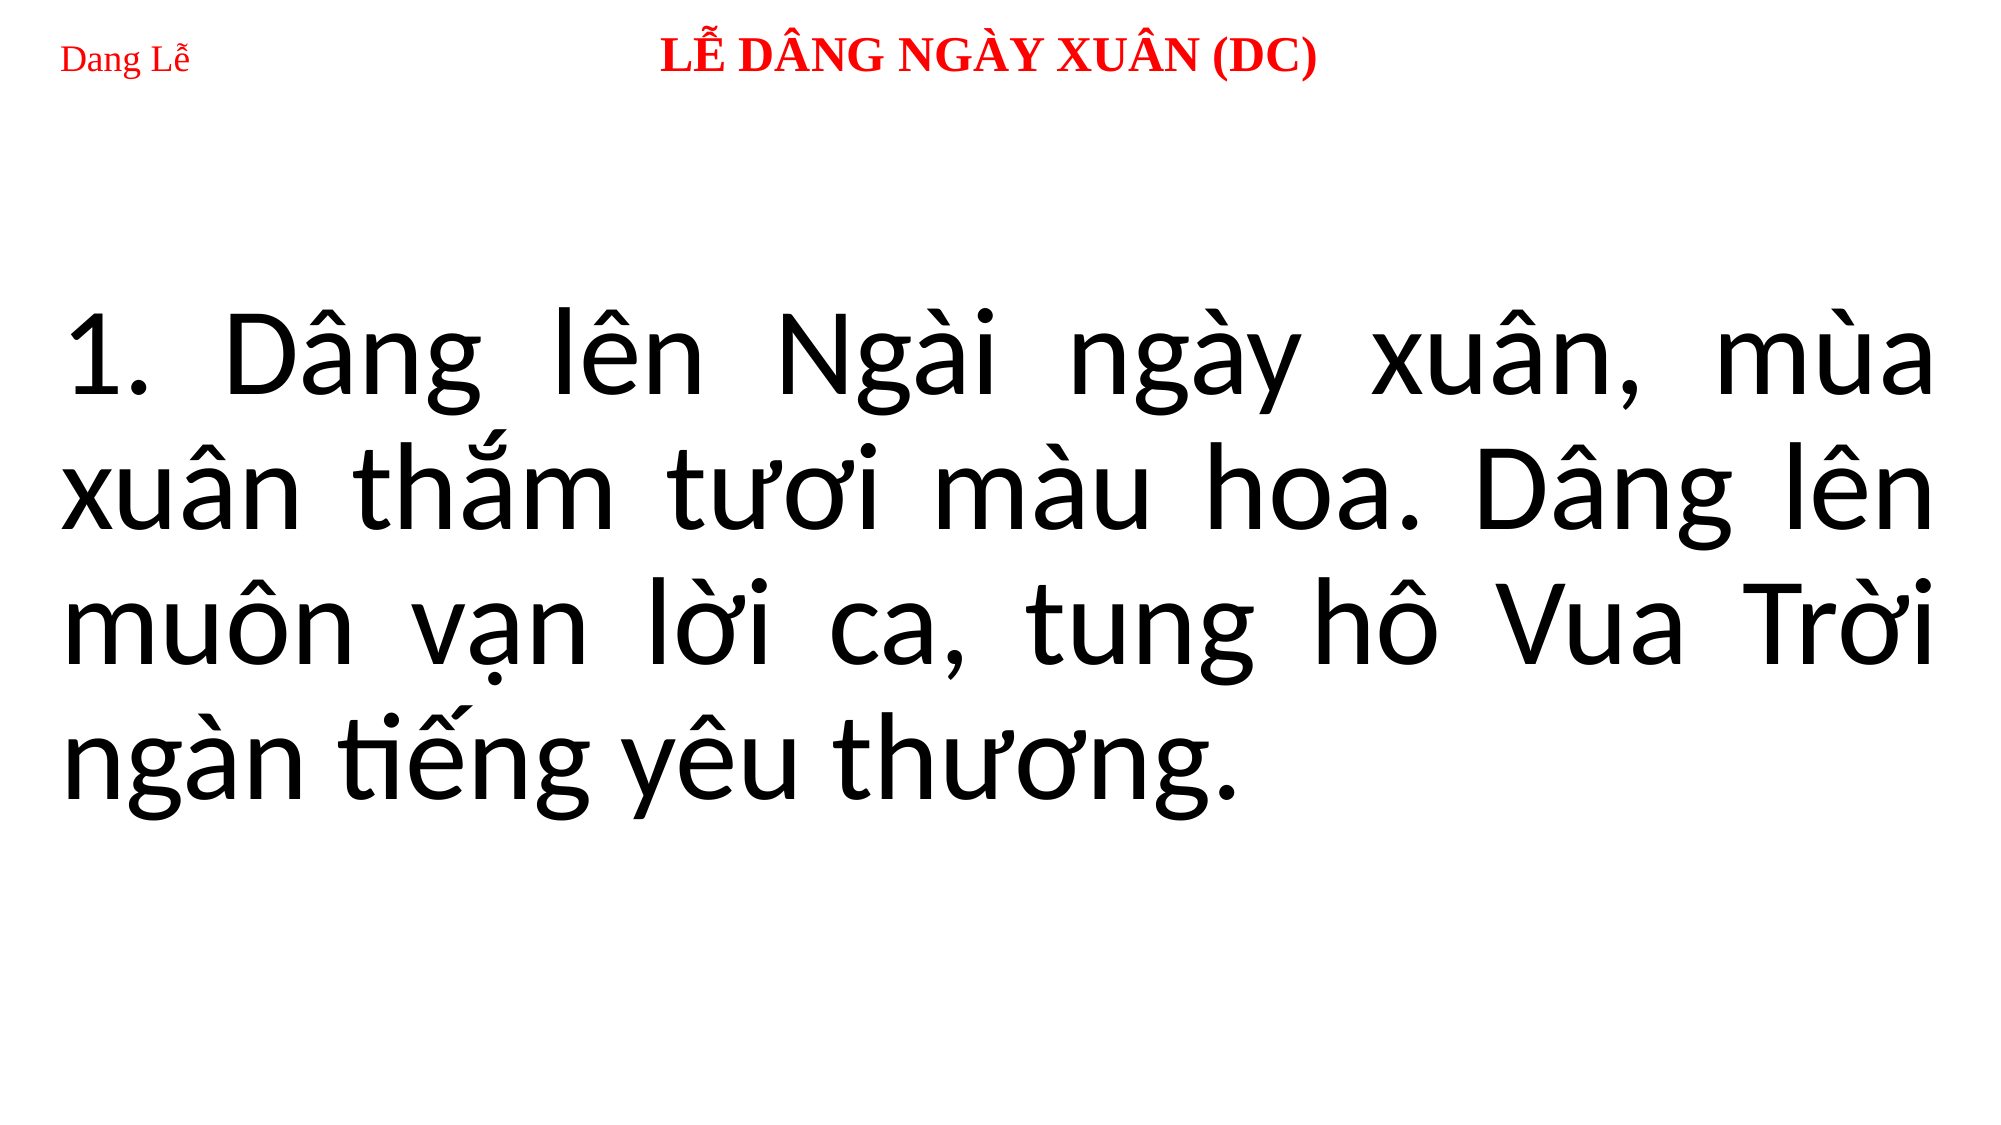

# Dang Lễ                              		LỄ DÂNG NGÀY XUÂN (DC)
1. Dâng lên Ngài ngày xuân, mùa xuân thắm tươi màu hoa. Dâng lên muôn vạn lời ca, tung hô Vua Trời ngàn tiếng yêu thương.